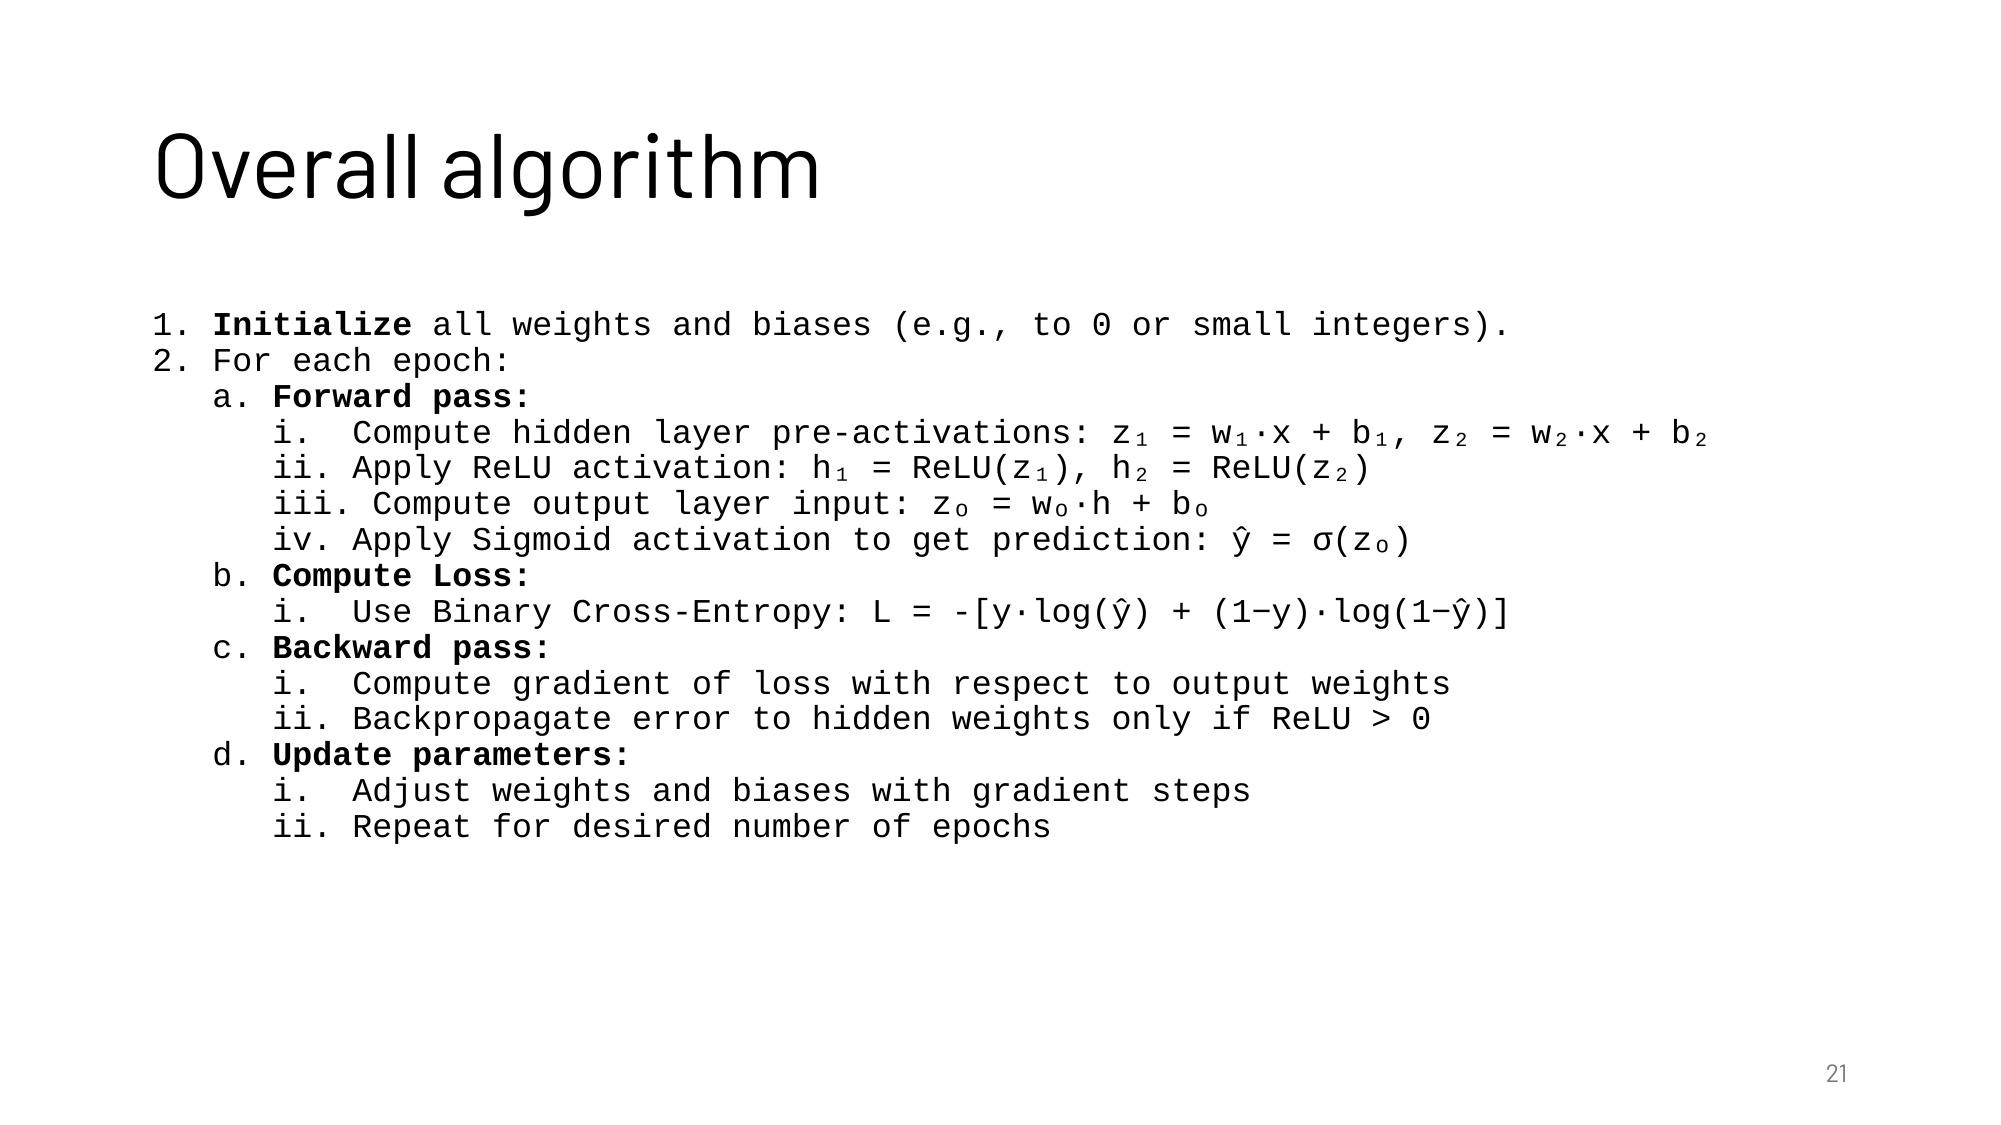

# Overall algorithm
1. Initialize all weights and biases (e.g., to 0 or small integers).
2. For each epoch:
   a. Forward pass:
      i.  Compute hidden layer pre-activations: z₁ = w₁·x + b₁, z₂ = w₂·x + b₂
      ii. Apply ReLU activation: h₁ = ReLU(z₁), h₂ = ReLU(z₂)
      iii. Compute output layer input: zₒ = wₒ·h + bₒ
      iv. Apply Sigmoid activation to get prediction: ŷ = σ(zₒ)
   b. Compute Loss:
      i.  Use Binary Cross-Entropy: L = -[y·log(ŷ) + (1−y)·log(1−ŷ)]
   c. Backward pass:
      i.  Compute gradient of loss with respect to output weights
      ii. Backpropagate error to hidden weights only if ReLU > 0
   d. Update parameters:
      i.  Adjust weights and biases with gradient steps
      ii. Repeat for desired number of epochs
21